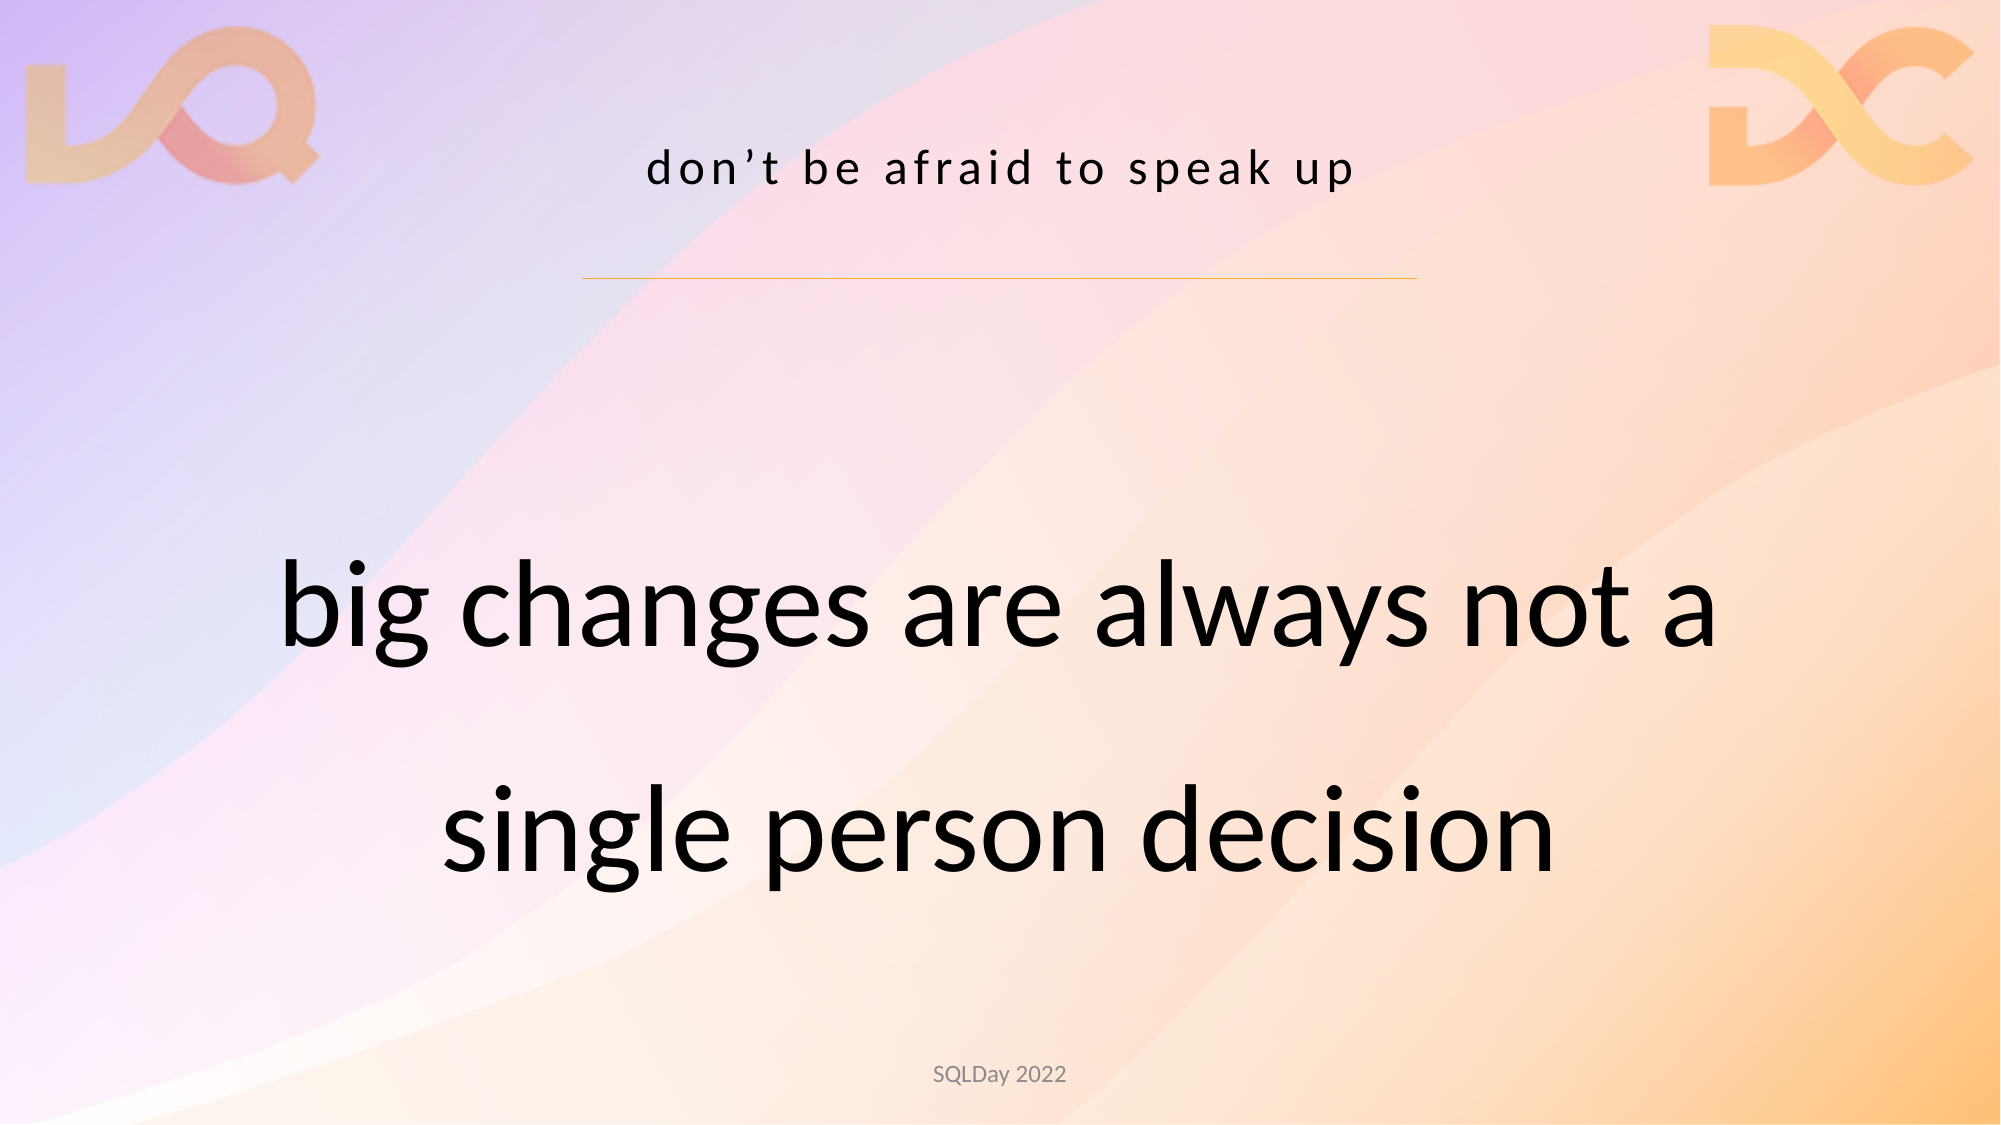

# don’t be afraid to speak up
big changes are always not a single person decision
SQLDay 2022